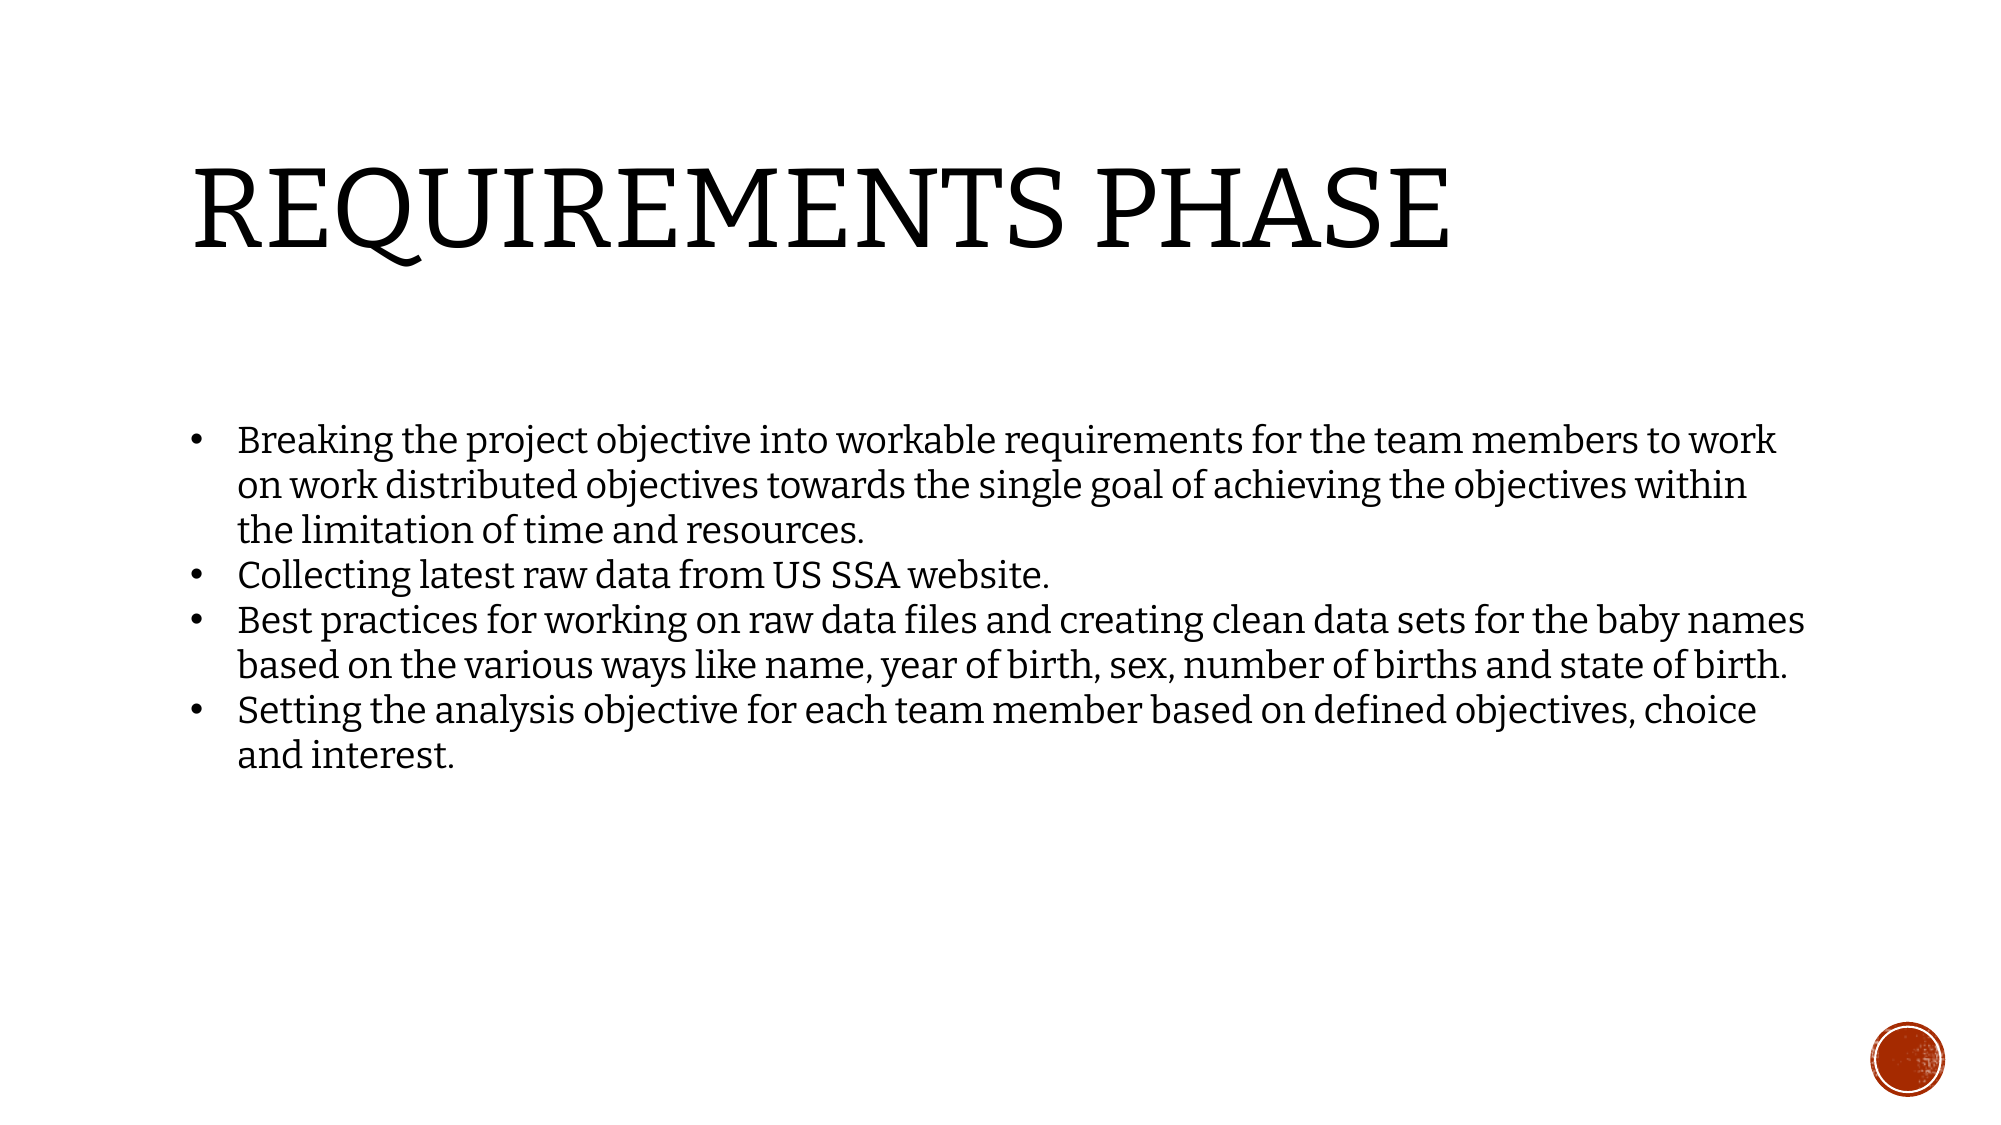

# Requirements phase
Breaking the project objective into workable requirements for the team members to work on work distributed objectives towards the single goal of achieving the objectives within the limitation of time and resources.
Collecting latest raw data from US SSA website.
Best practices for working on raw data files and creating clean data sets for the baby names based on the various ways like name, year of birth, sex, number of births and state of birth.
Setting the analysis objective for each team member based on defined objectives, choice and interest.